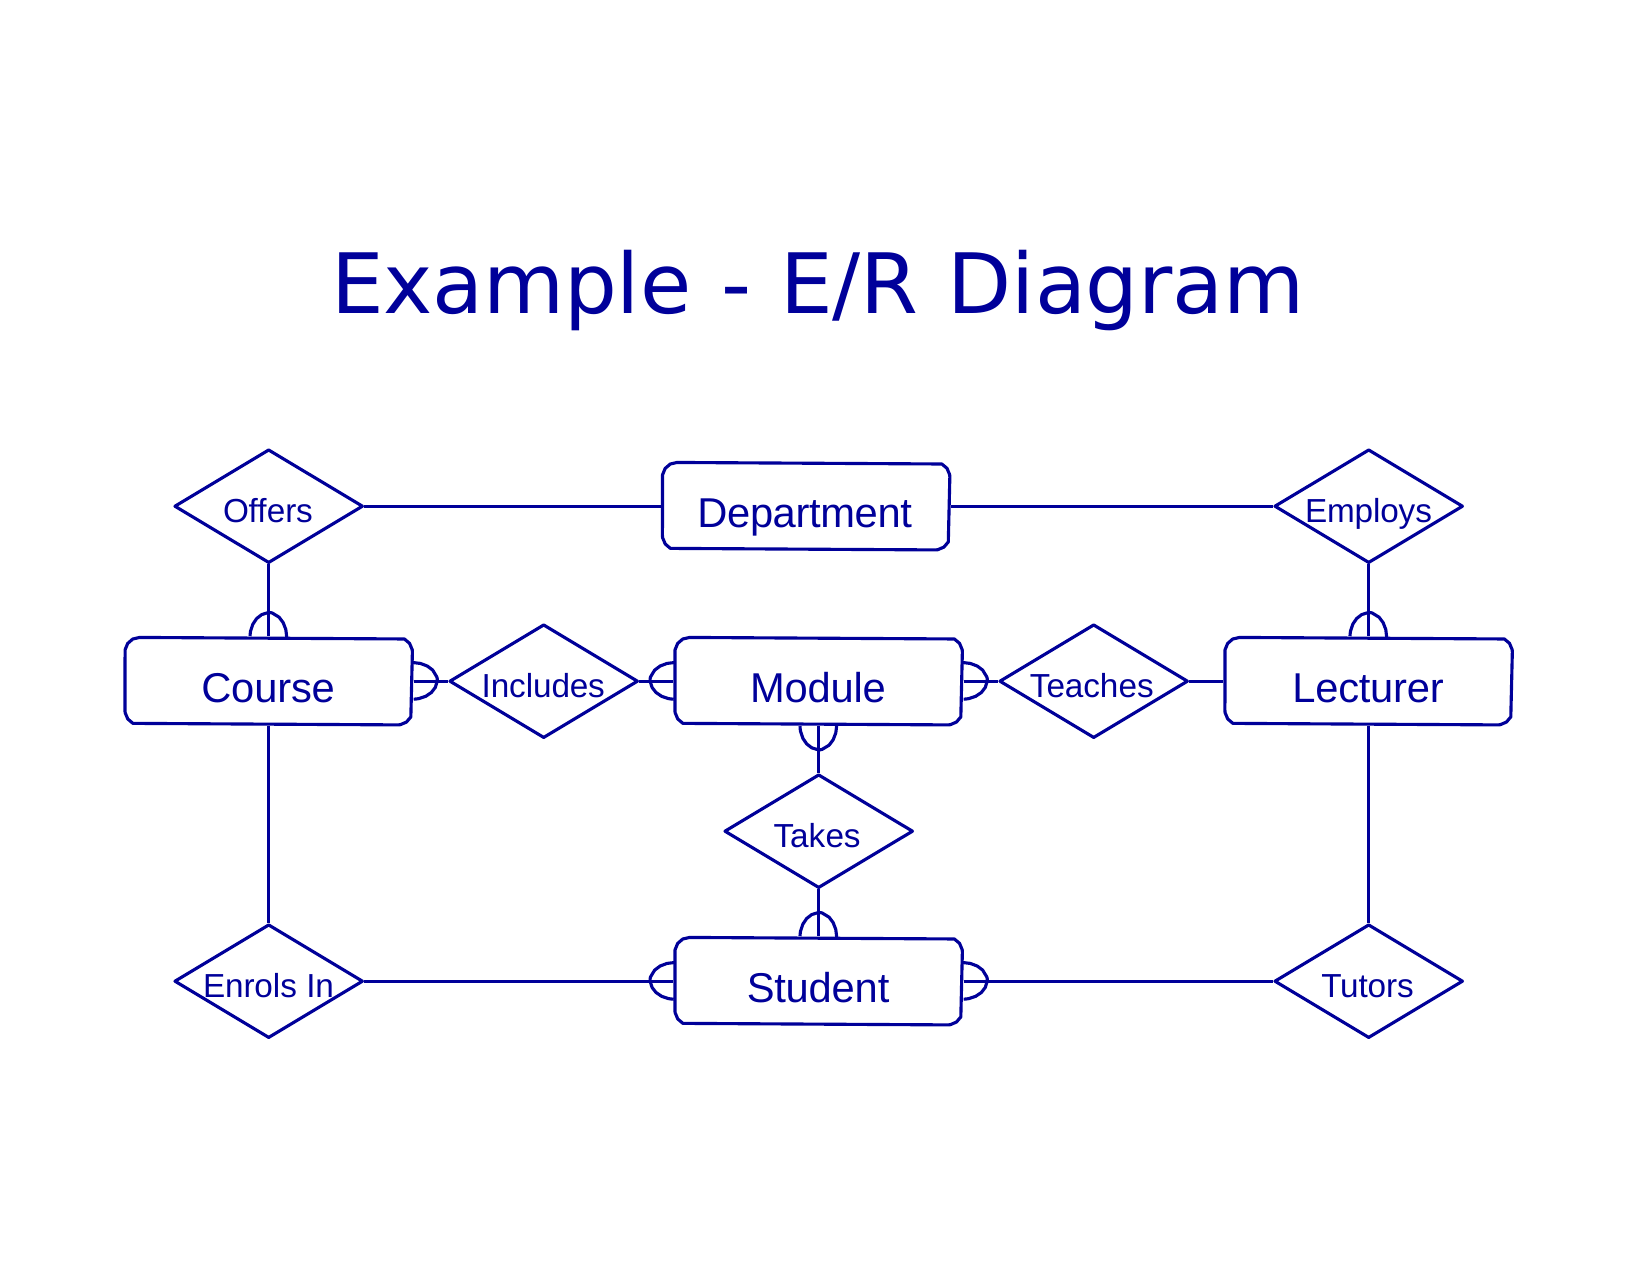

# Example - E/R Diagram

Department
Offers
Employs

Course
Module
Lecturer

Includes
Teaches

Takes

Student

Enrols In
Tutors